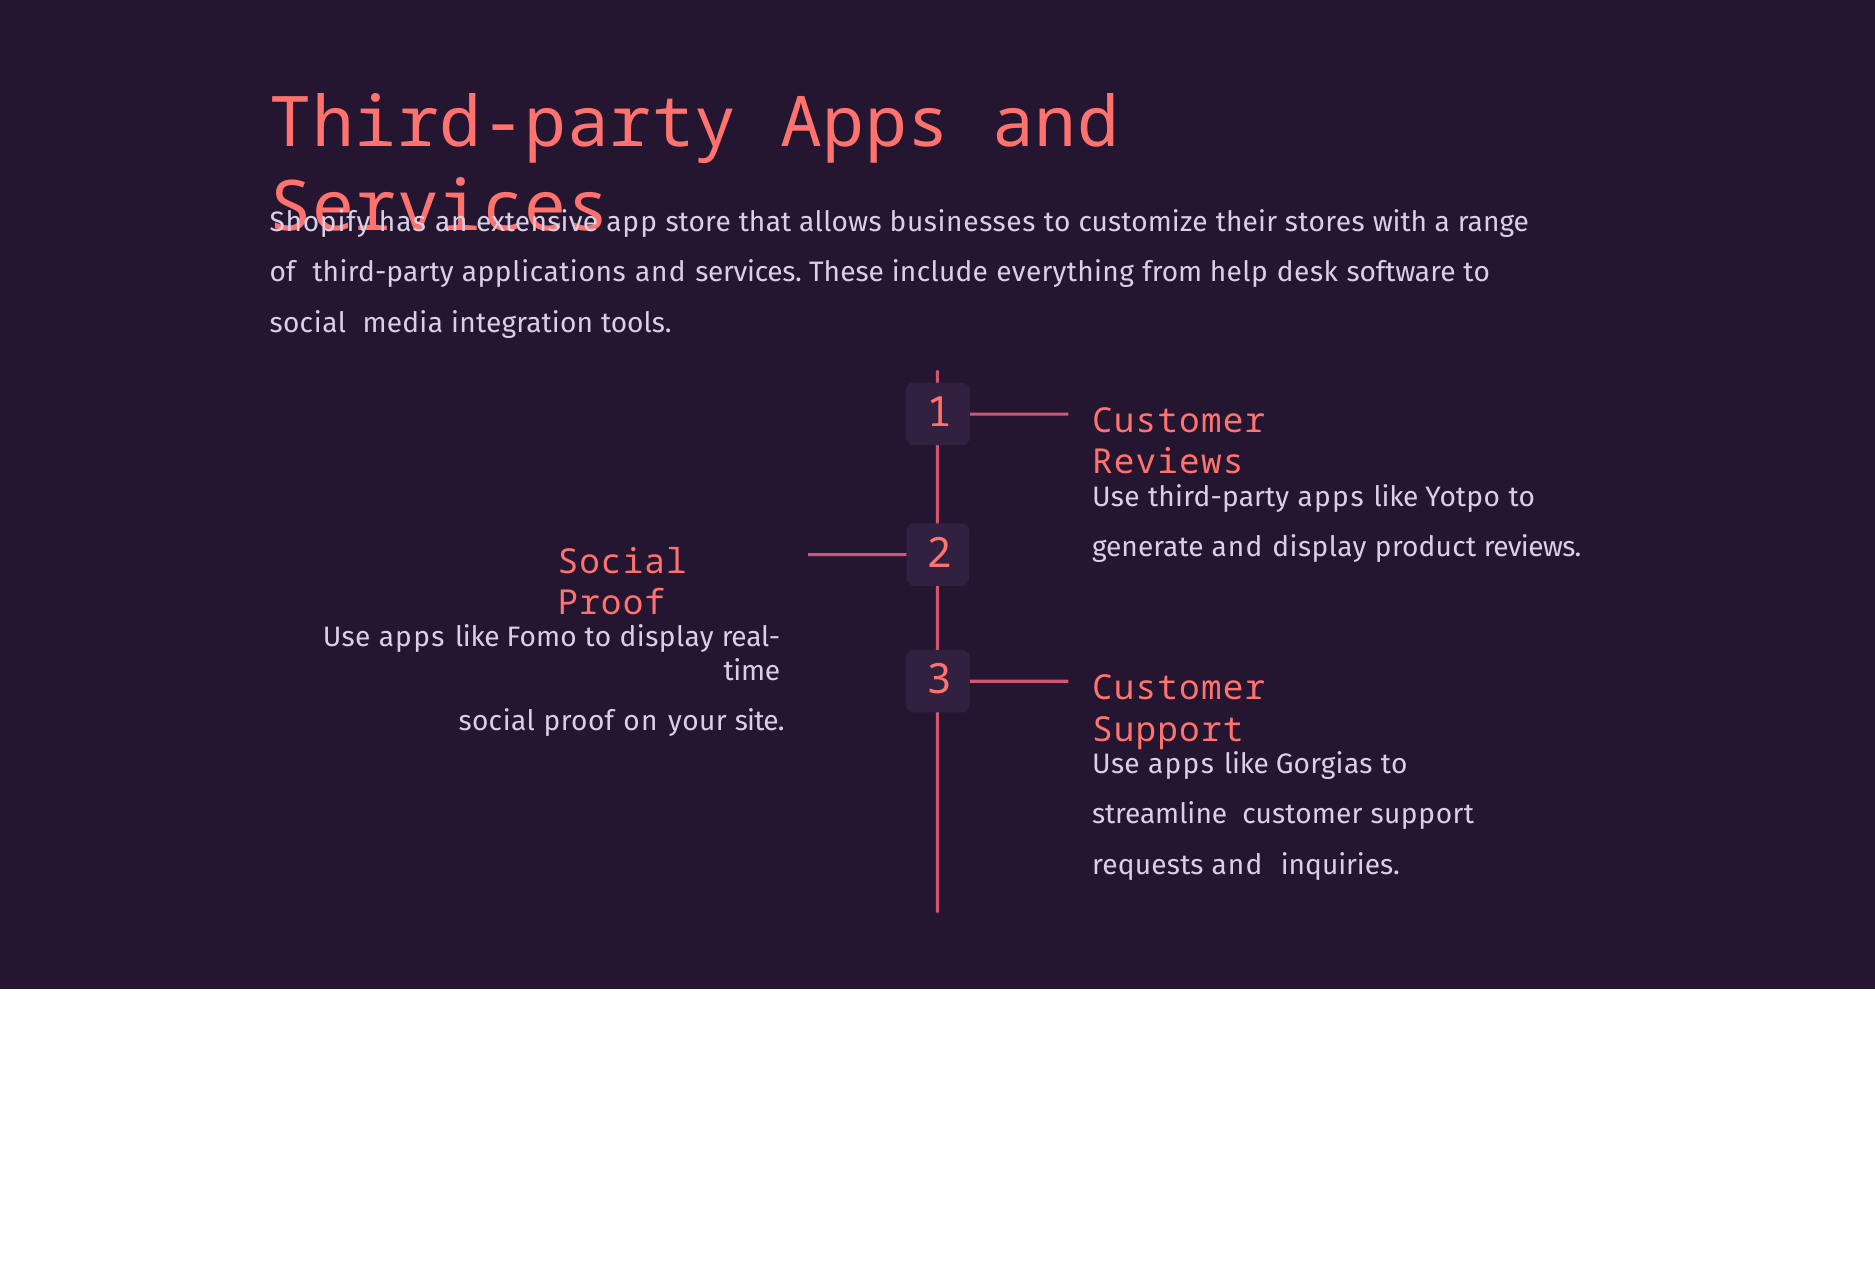

# Third-party Apps and Services
Shopify has an extensive app store that allows businesses to customize their stores with a range of  third-party applications and services. These include everything from help desk software to social  media integration tools.

1
Customer Reviews
Use third-party apps like Yotpo to  generate and display product reviews.
2

Social Proof
Use apps like Fomo to display real-time
social proof on your site.
3

Customer Support
Use apps like Gorgias to streamline  customer support requests and  inquiries.